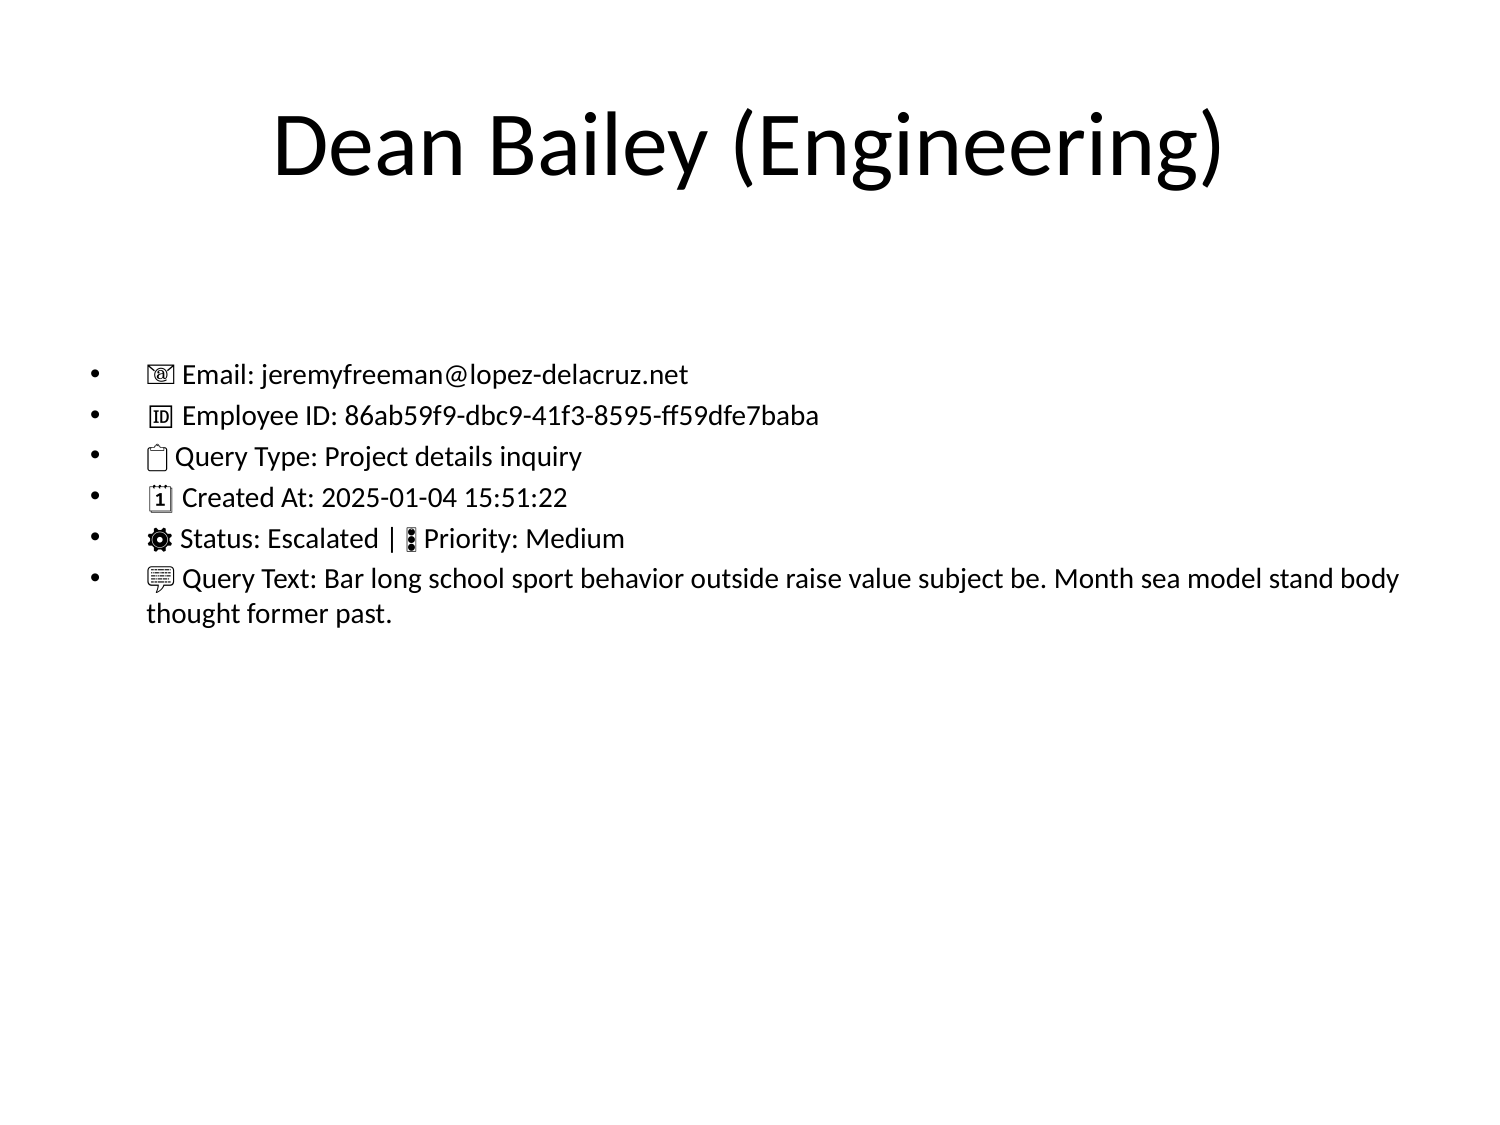

# Dean Bailey (Engineering)

📧 Email: jeremyfreeman@lopez-delacruz.net
🆔 Employee ID: 86ab59f9-dbc9-41f3-8595-ff59dfe7baba
📋 Query Type: Project details inquiry
🗓 Created At: 2025-01-04 15:51:22
⚙ Status: Escalated | 🚦 Priority: Medium
💬 Query Text: Bar long school sport behavior outside raise value subject be. Month sea model stand body thought former past.